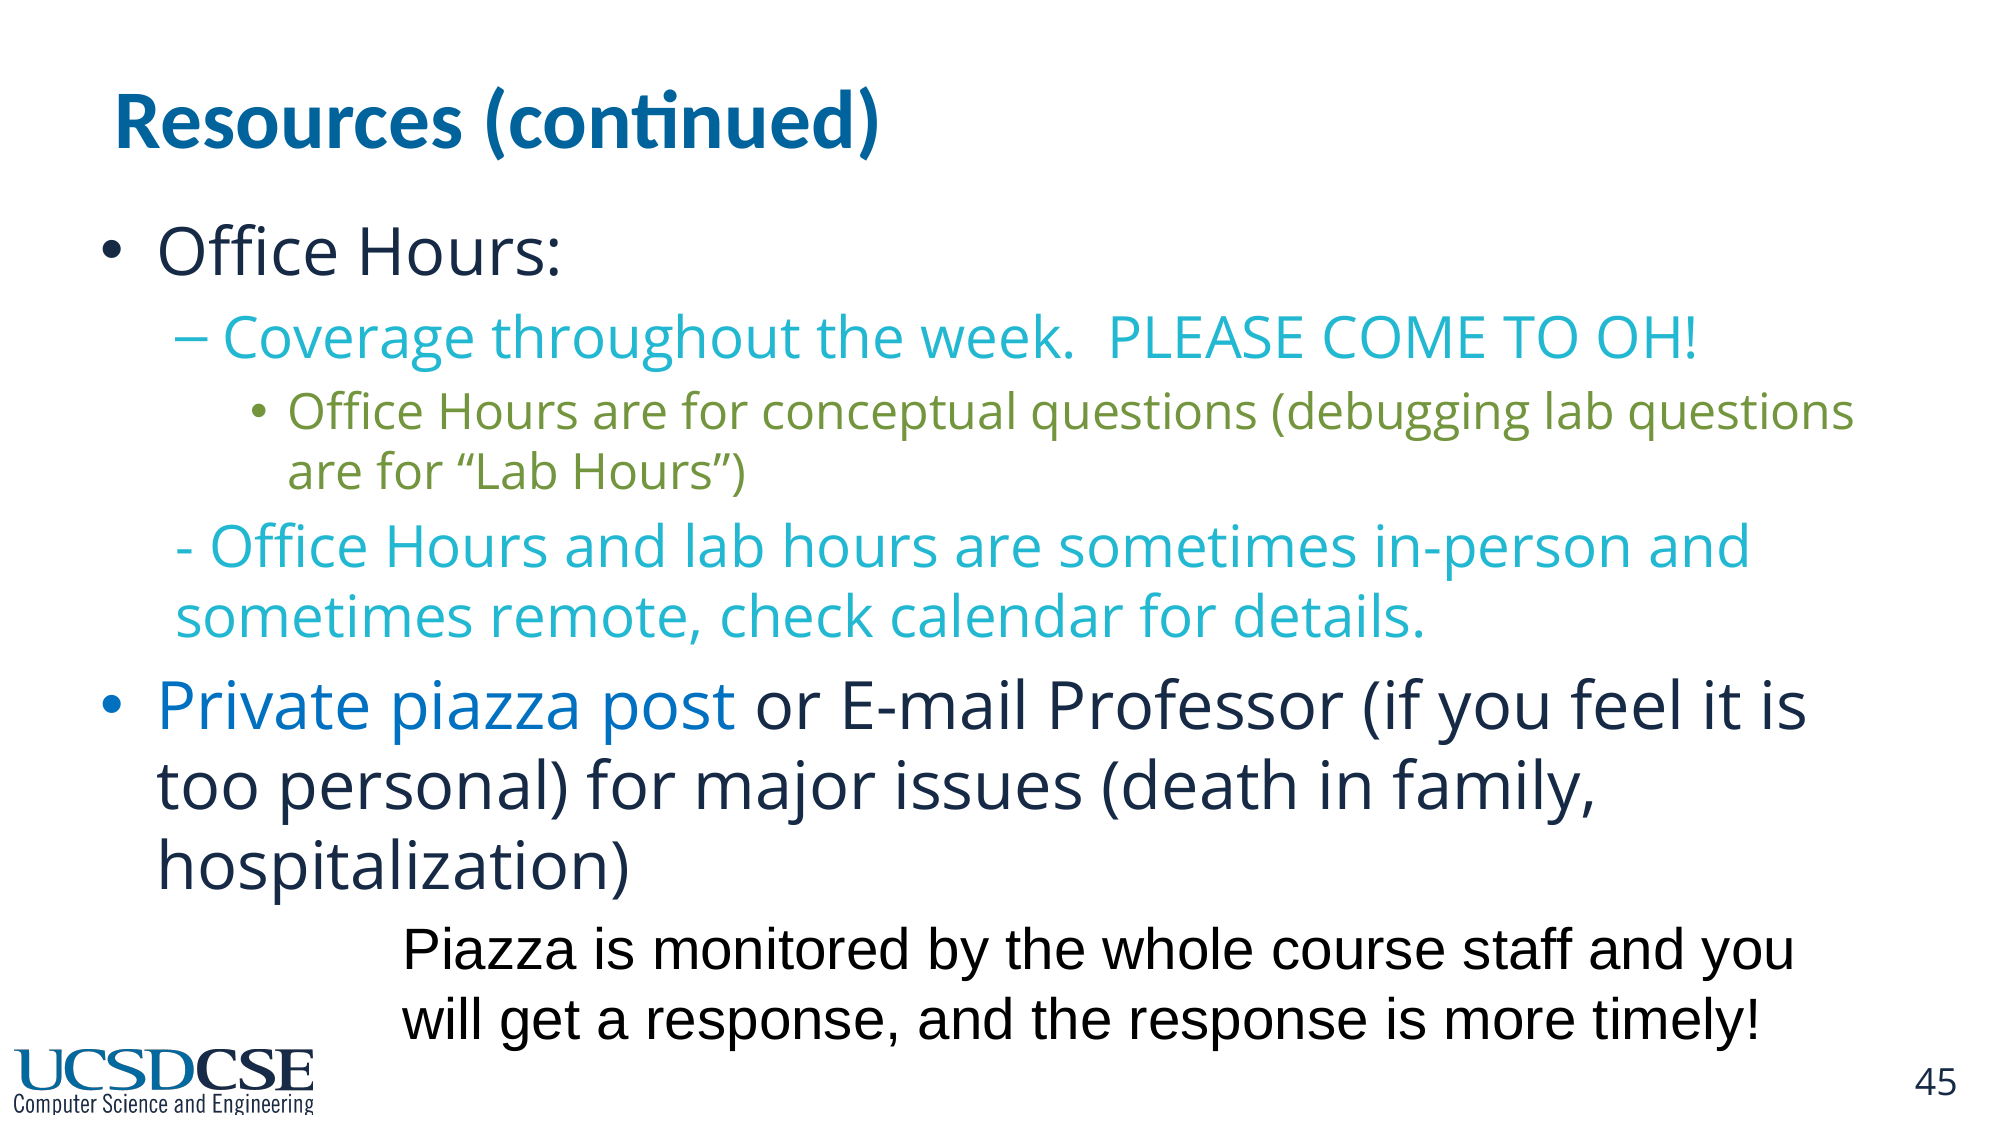

# Resources (continued)
Office Hours:
Coverage throughout the week.  PLEASE COME TO OH!
Office Hours are for conceptual questions (debugging lab questions are for “Lab Hours”)
- Office Hours and lab hours are sometimes in-person and sometimes remote, check calendar for details.
Private piazza post or E-mail Professor (if you feel it is too personal) for major issues (death in family, hospitalization)
Piazza is monitored by the whole course staff and you will get a response, and the response is more timely!